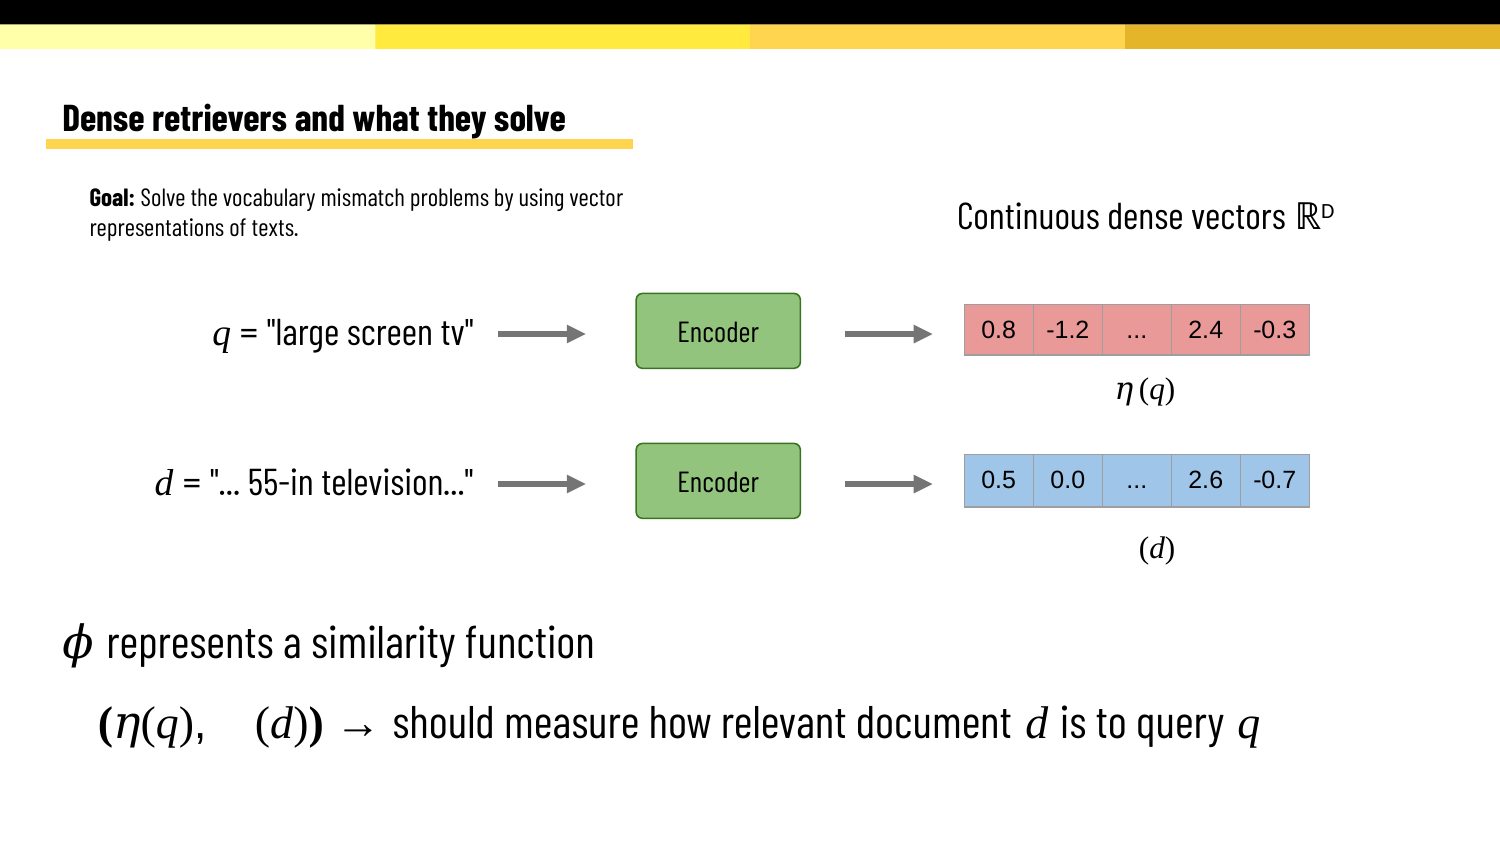

Dense retrievers and what they solve
Goal: Solve the vocabulary mismatch problems by using vector representations of texts.
Continuous dense vectors ℝD
Encoder
| 0.8 | -1.2 | ... | 2.4 | -0.3 |
| --- | --- | --- | --- | --- |
q = "large screen tv"
𝜂(q)
Encoder
| 0.5 | 0.0 | ... | 2.6 | -0.7 |
| --- | --- | --- | --- | --- |
d = "... 55-in television..."
𝜂(d)
𝜙 represents a similarity function
𝜙(𝜂(q), 𝜂(d)) → should measure how relevant document d is to query q